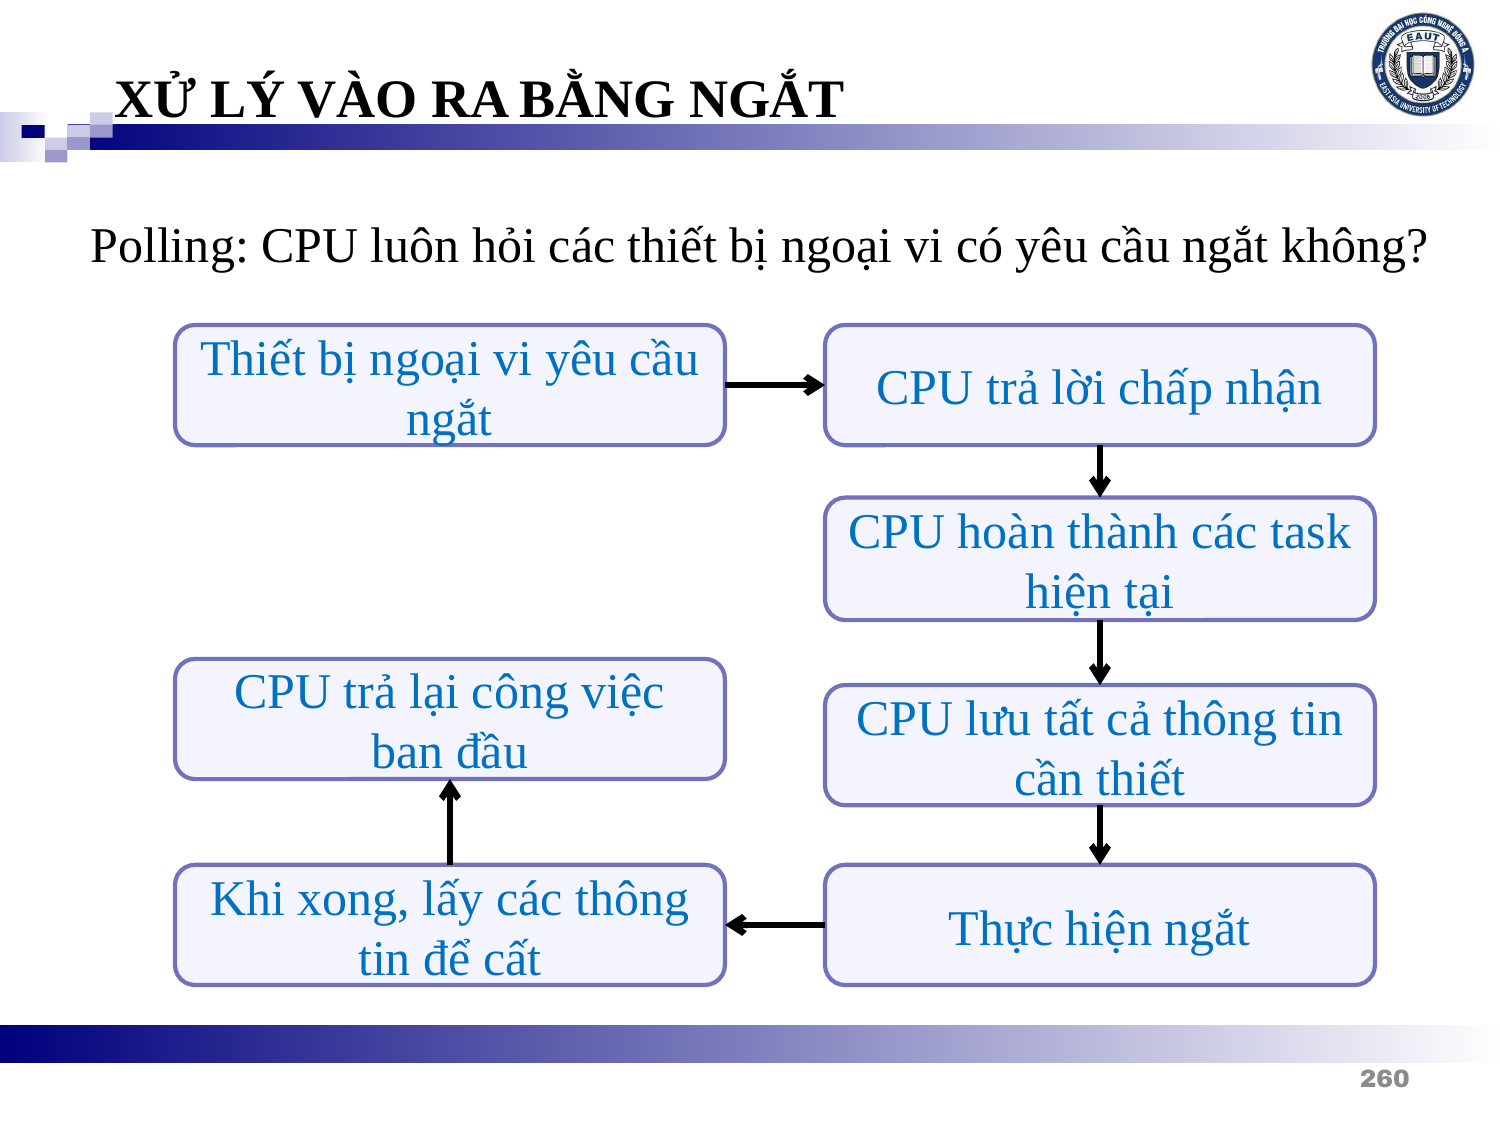

XỬ LÝ VÀO RA BẰNG NGẮT
Polling: CPU luôn hỏi các thiết bị ngoại vi có yêu cầu ngắt không?
Thiết bị ngoại vi yêu cầu ngắt
CPU trả lời chấp nhận
CPU hoàn thành các task hiện tại
CPU trả lại công việc ban đầu
CPU lưu tất cả thông tin cần thiết
Khi xong, lấy các thông tin để cất
Thực hiện ngắt
260